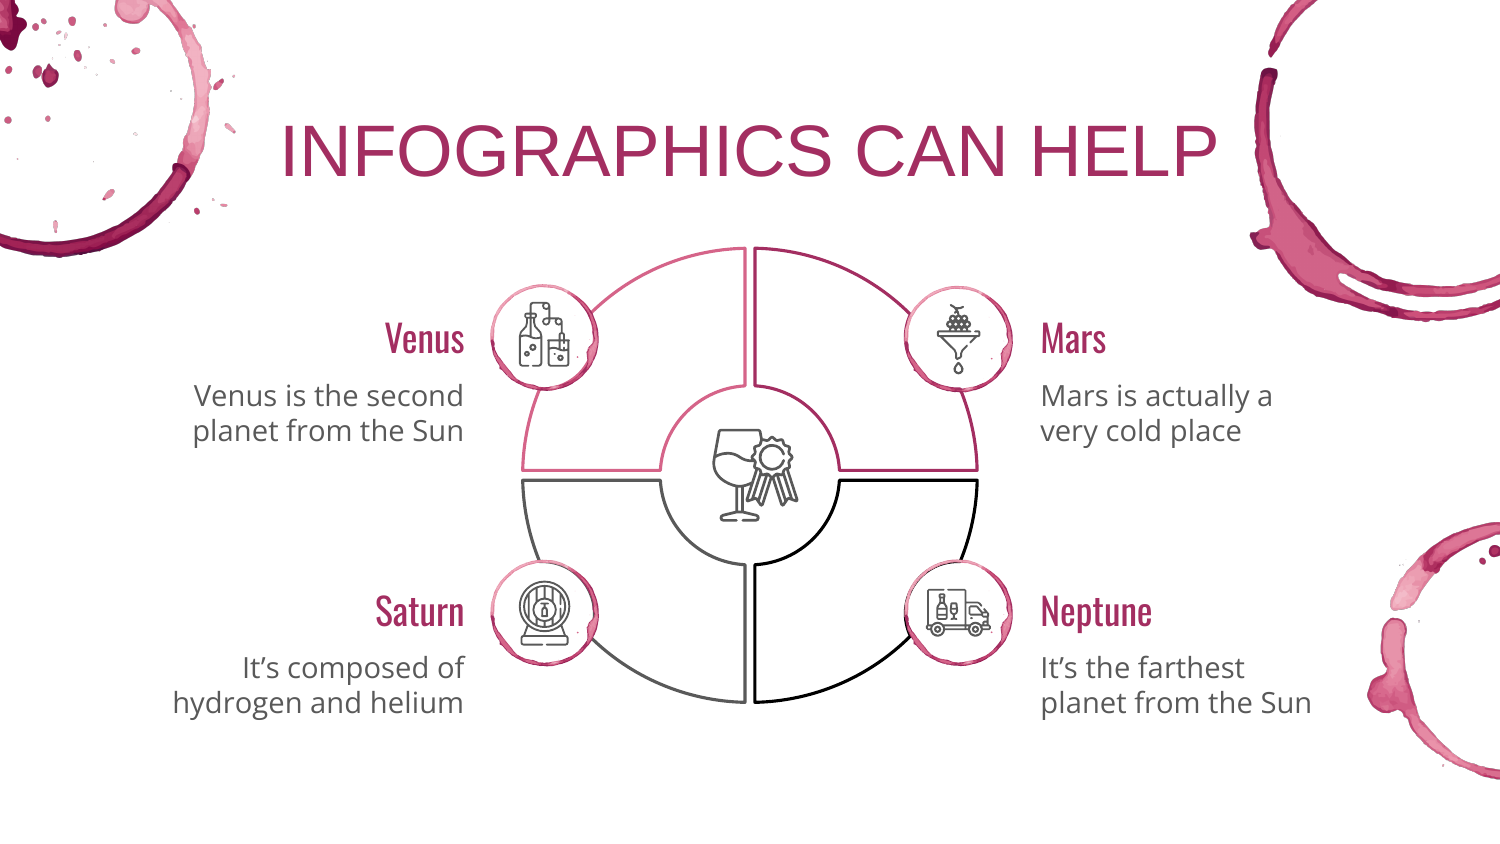

# INFOGRAPHICS CAN HELP

Venus
Mars
Venus is the second planet from the Sun
Mars is actually a very cold place

Saturn
Neptune

It’s composed of hydrogen and helium
It’s the farthest planet from the Sun